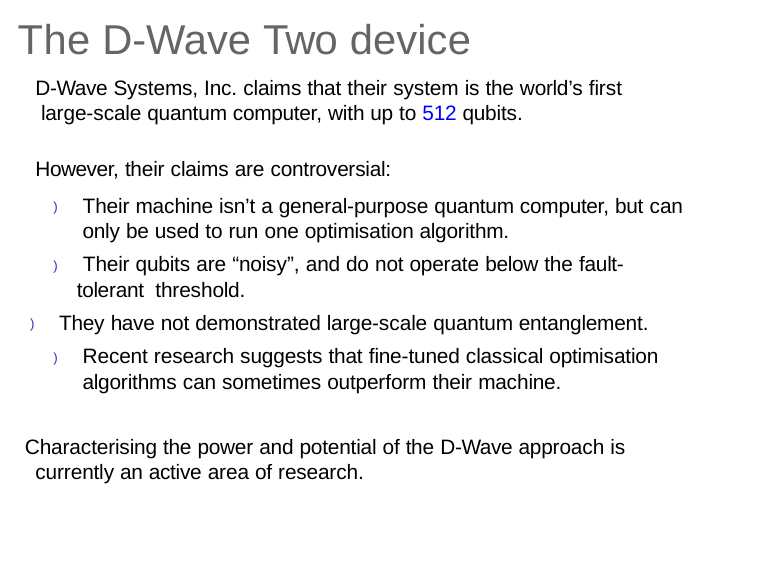

# The D-Wave Two device
D-Wave Systems, Inc. claims that their system is the world’s first  large-scale quantum computer, with up to 512 qubits.

However, their claims are controversial:
) Their machine isn’t a general-purpose quantum computer, but can  only be used to run one optimisation algorithm.
) Their qubits are “noisy”, and do not operate below the fault-tolerant  threshold.
) They have not demonstrated large-scale quantum entanglement.
) Recent research suggests that fine-tuned classical optimisation  algorithms can sometimes outperform their machine.

Characterising the power and potential of the D-Wave approach is  currently an active area of research.
Slide 23/29